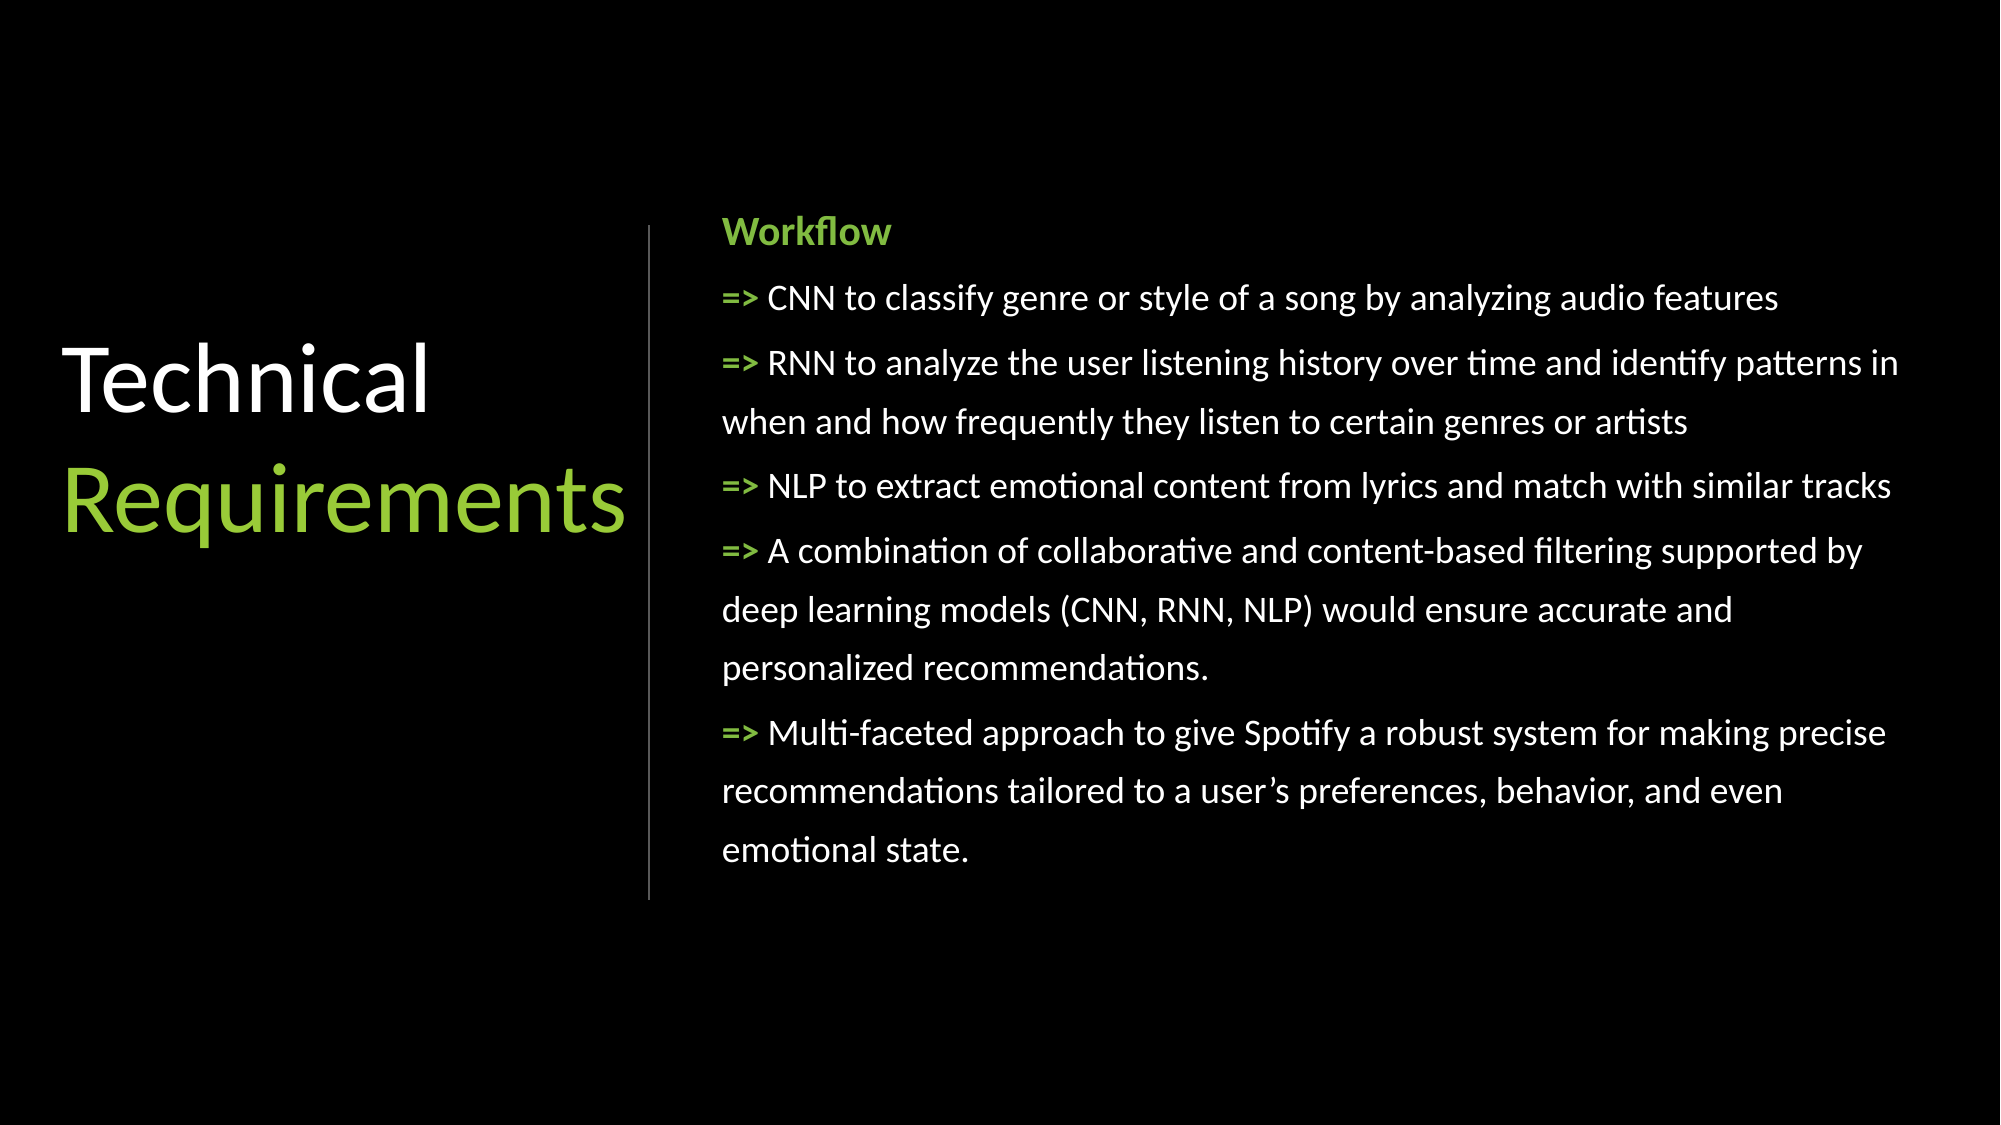

Workflow
=> CNN to classify genre or style of a song by analyzing audio features
=> RNN to analyze the user listening history over time and identify patterns in when and how frequently they listen to certain genres or artists
=> NLP to extract emotional content from lyrics and match with similar tracks
=> A combination of collaborative and content-based filtering supported by deep learning models (CNN, RNN, NLP) would ensure accurate and personalized recommendations.
=> Multi-faceted approach to give Spotify a robust system for making precise recommendations tailored to a user’s preferences, behavior, and even emotional state.

Technical
Requirements